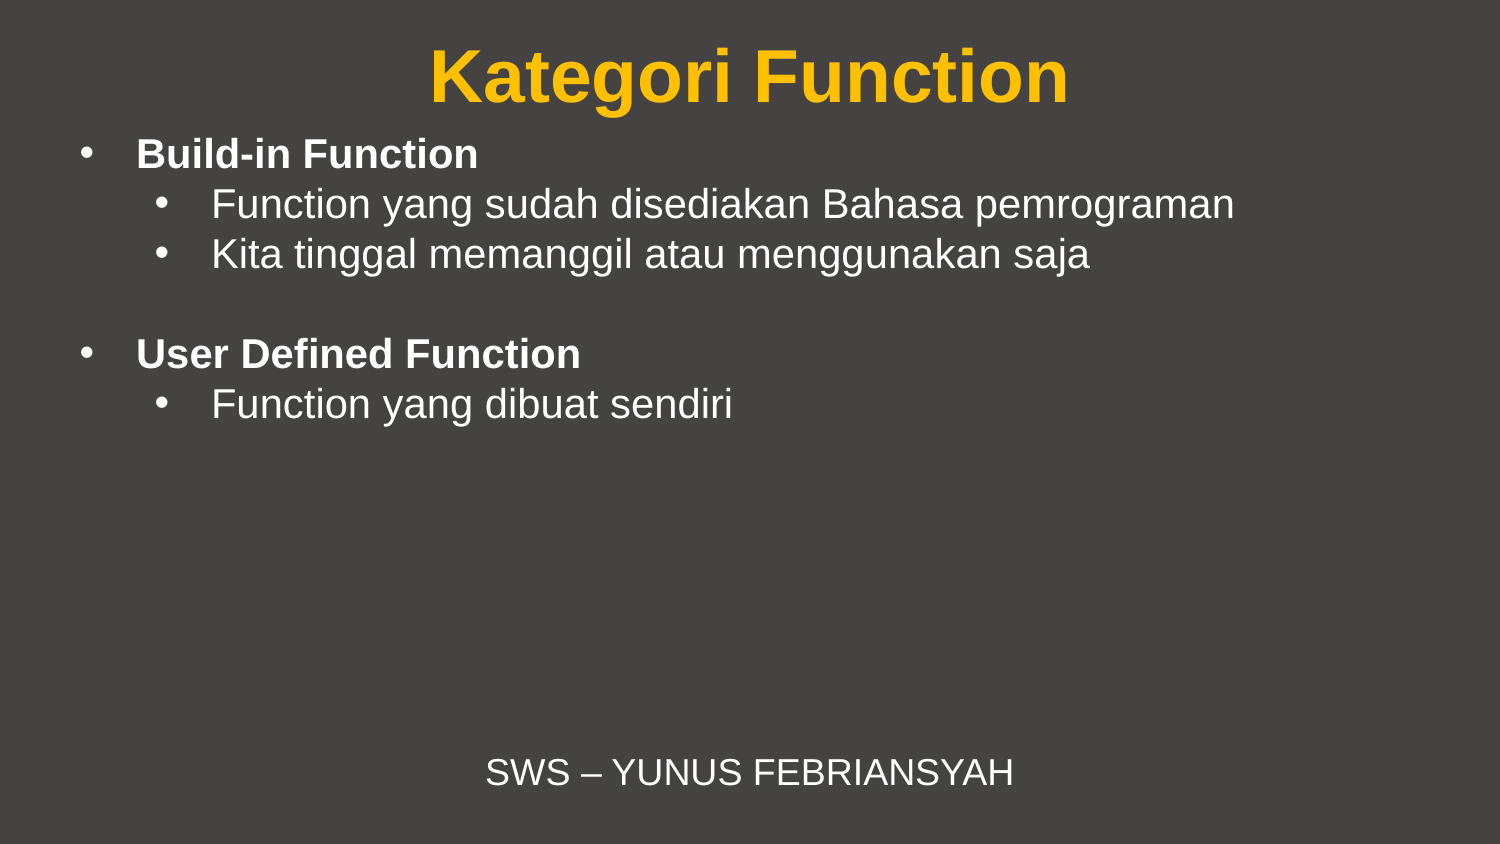

Kategori Function
Build-in Function
Function yang sudah disediakan Bahasa pemrograman
Kita tinggal memanggil atau menggunakan saja

User Defined Function
Function yang dibuat sendiri